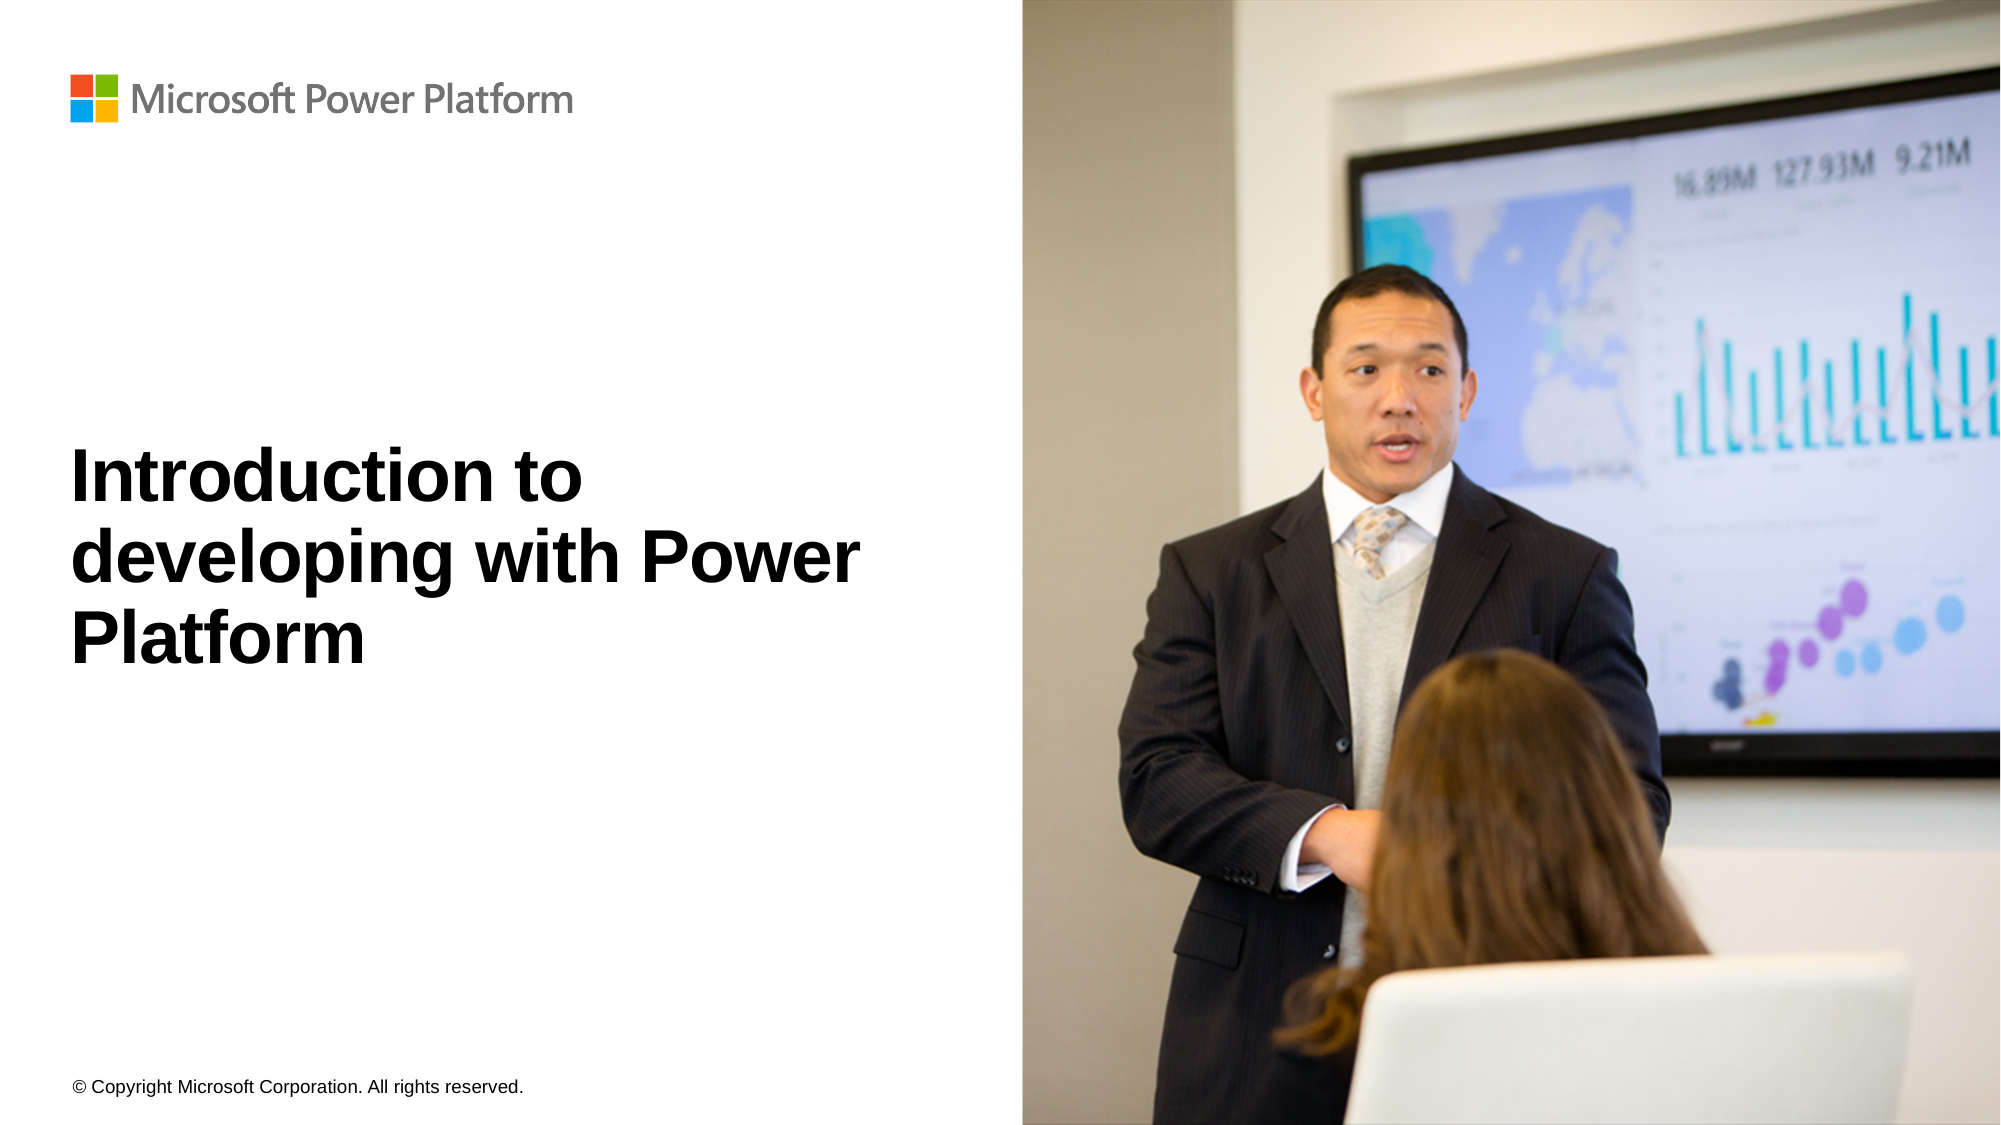

# Introduction to developing with Power Platform